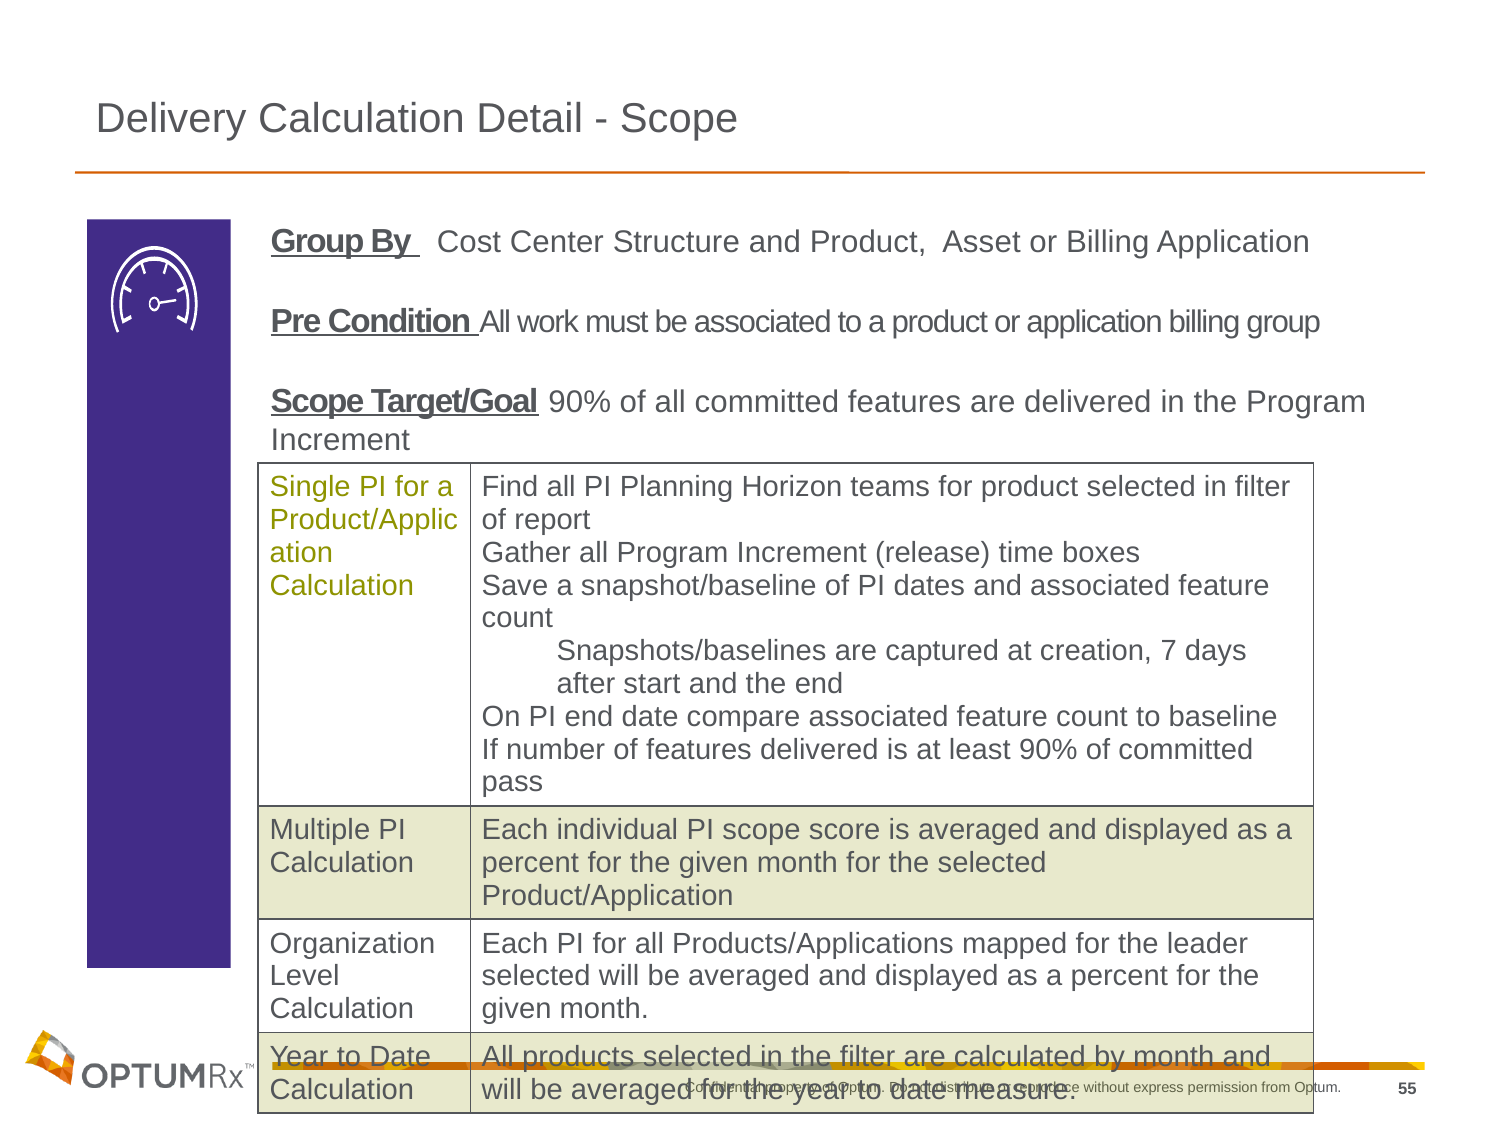

Delivery Calculation Detail - Scope

Group By   Cost Center Structure and Product,  Asset or Billing Application

Pre Condition All work must be associated to a product or application billing group

Scope Target/Goal 90% of all committed features are delivered in the Program Increment

| Single PI for a Product/Application Calculation | Find all PI Planning Horizon teams for product selected in filter of report Gather all Program Increment (release) time boxes Save a snapshot/baseline of PI dates and associated feature count Snapshots/baselines are captured at creation, 7 days after start and the end On PI end date compare associated feature count to baseline If number of features delivered is at least 90% of committed pass |
| --- | --- |
| Multiple PI Calculation | Each individual PI scope score is averaged and displayed as a percent for the given month for the selected Product/Application |
| Organization Level Calculation | Each PI for all Products/Applications mapped for the leader selected will be averaged and displayed as a percent for the given month. |
| Year to Date Calculation | All products selected in the filter are calculated by month and will be averaged for the year to date measure. |